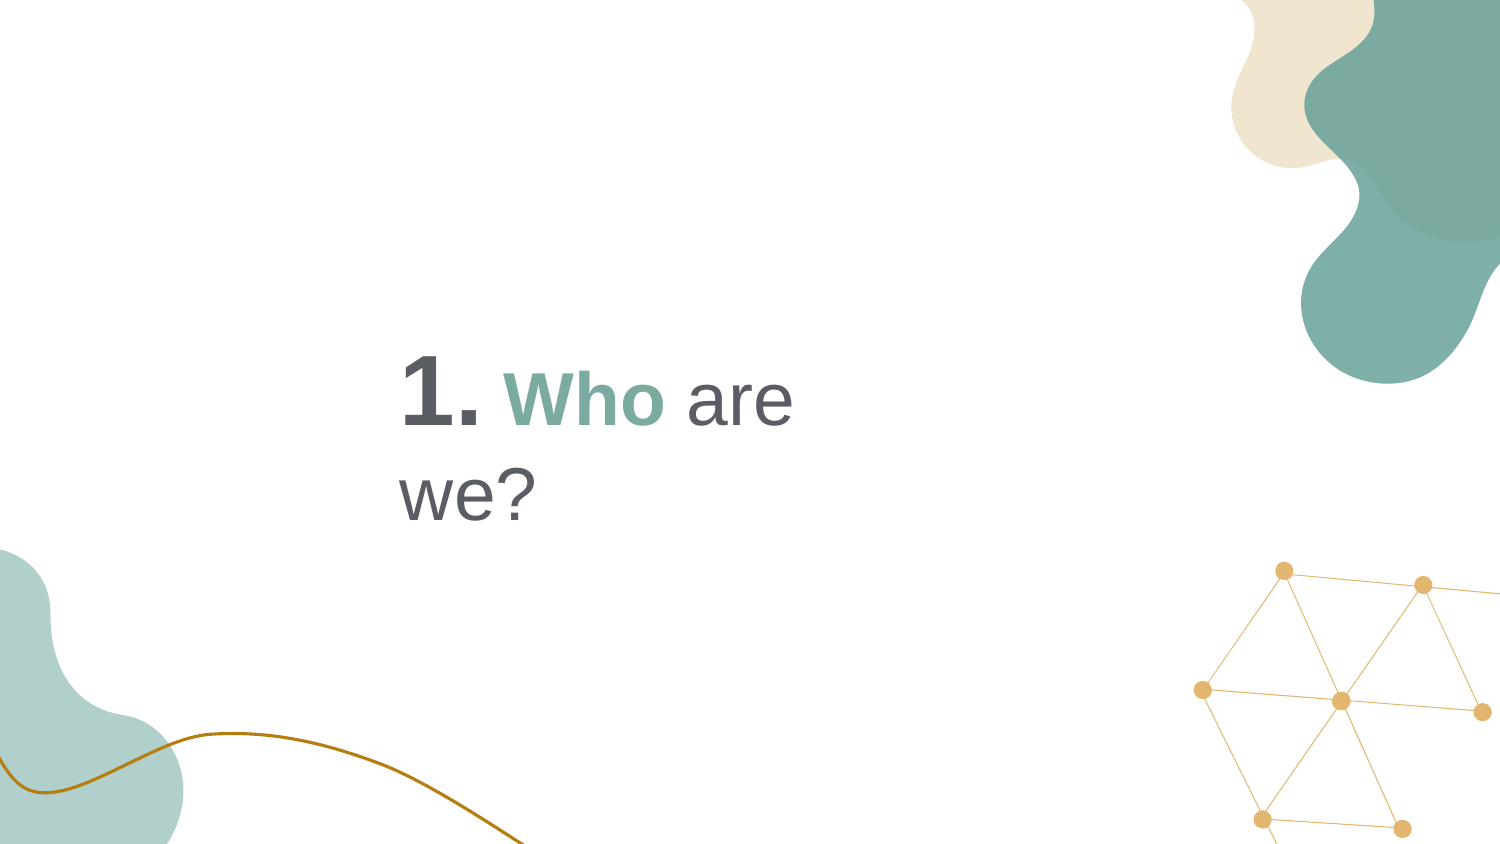

2. What is our project about?
With the aim of having a harmonious team where everything fits and works correctly, we decided to assign certain roles.
Our team roles:

Leader → Manuel
Doer → Yassmina
Thinker → Evgeny
Carers → Jezabel & Carla

# 1. Who are we?